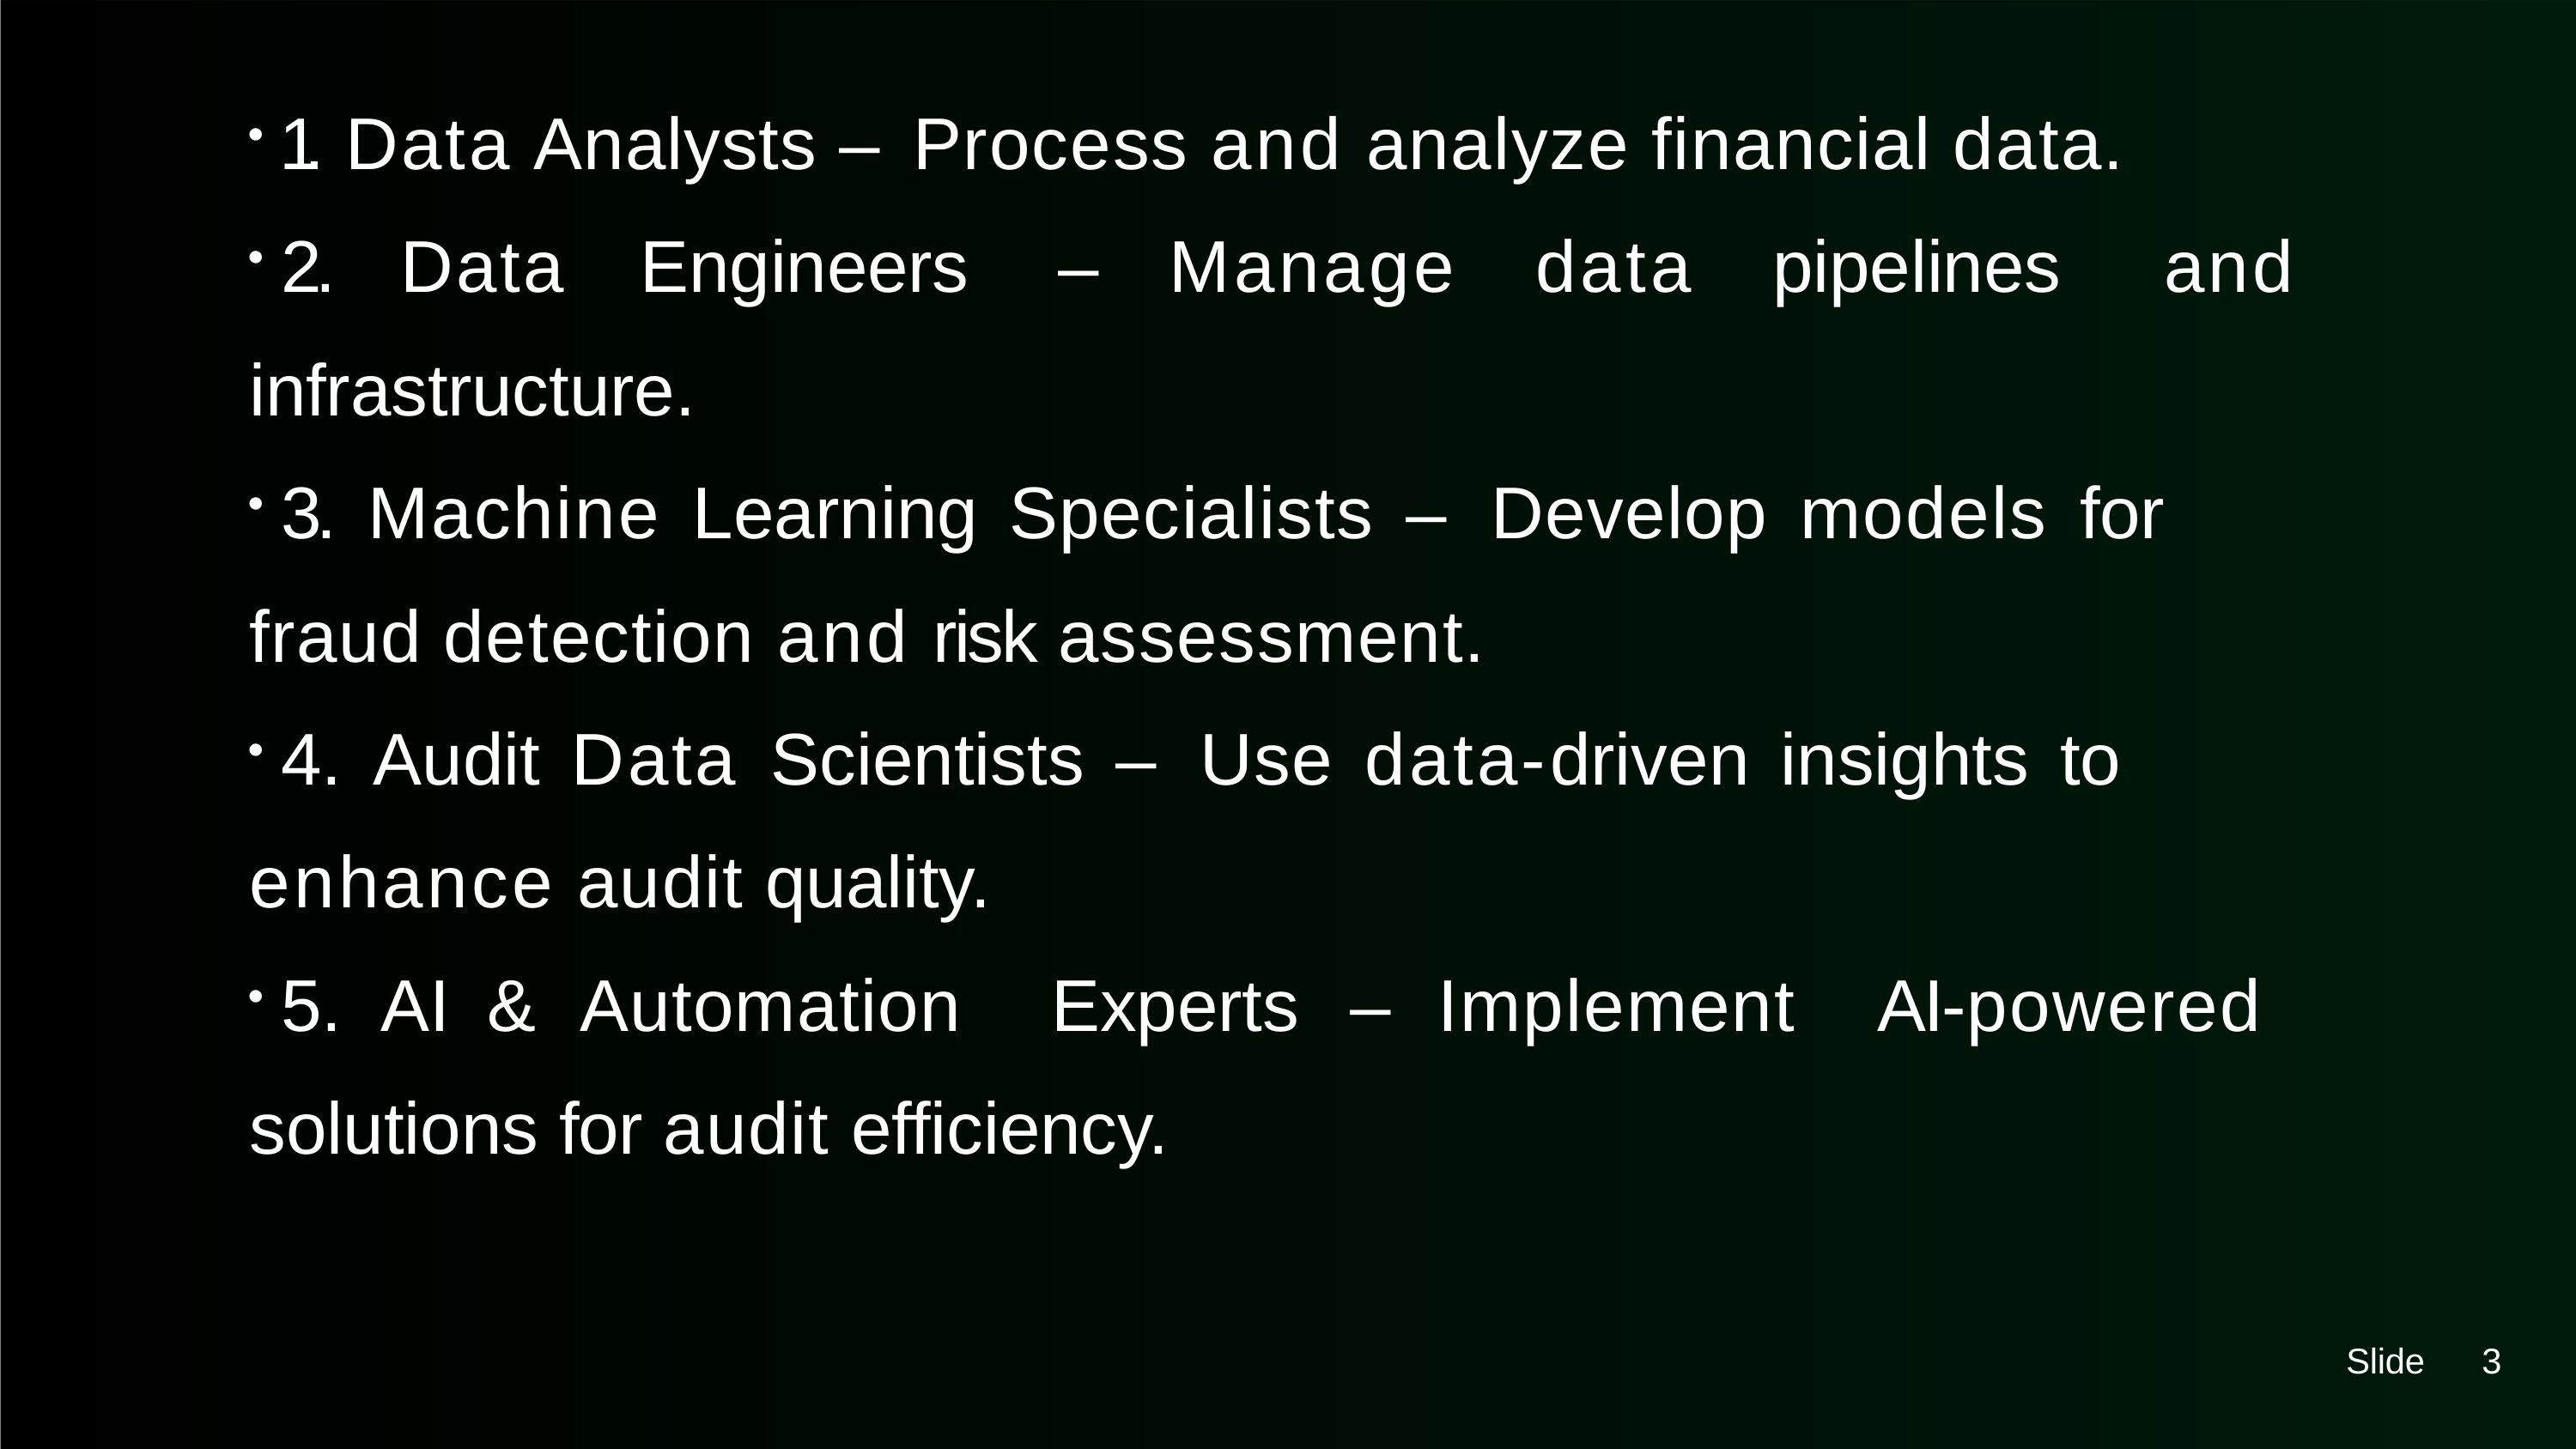

1. Data Analysts – Process and analyze financial data.
	2.	Data	Engineers	–	Manage	data	pipelines	and infrastructure.
	3. Machine Learning Specialists – Develop models for fraud detection and risk assessment.
	4. Audit Data Scientists – Use data-driven insights to enhance audit quality.
	5.	AI	&	Automation	Experts	–	Implement	AI-powered solutions for audit efficiency.
Slide
3